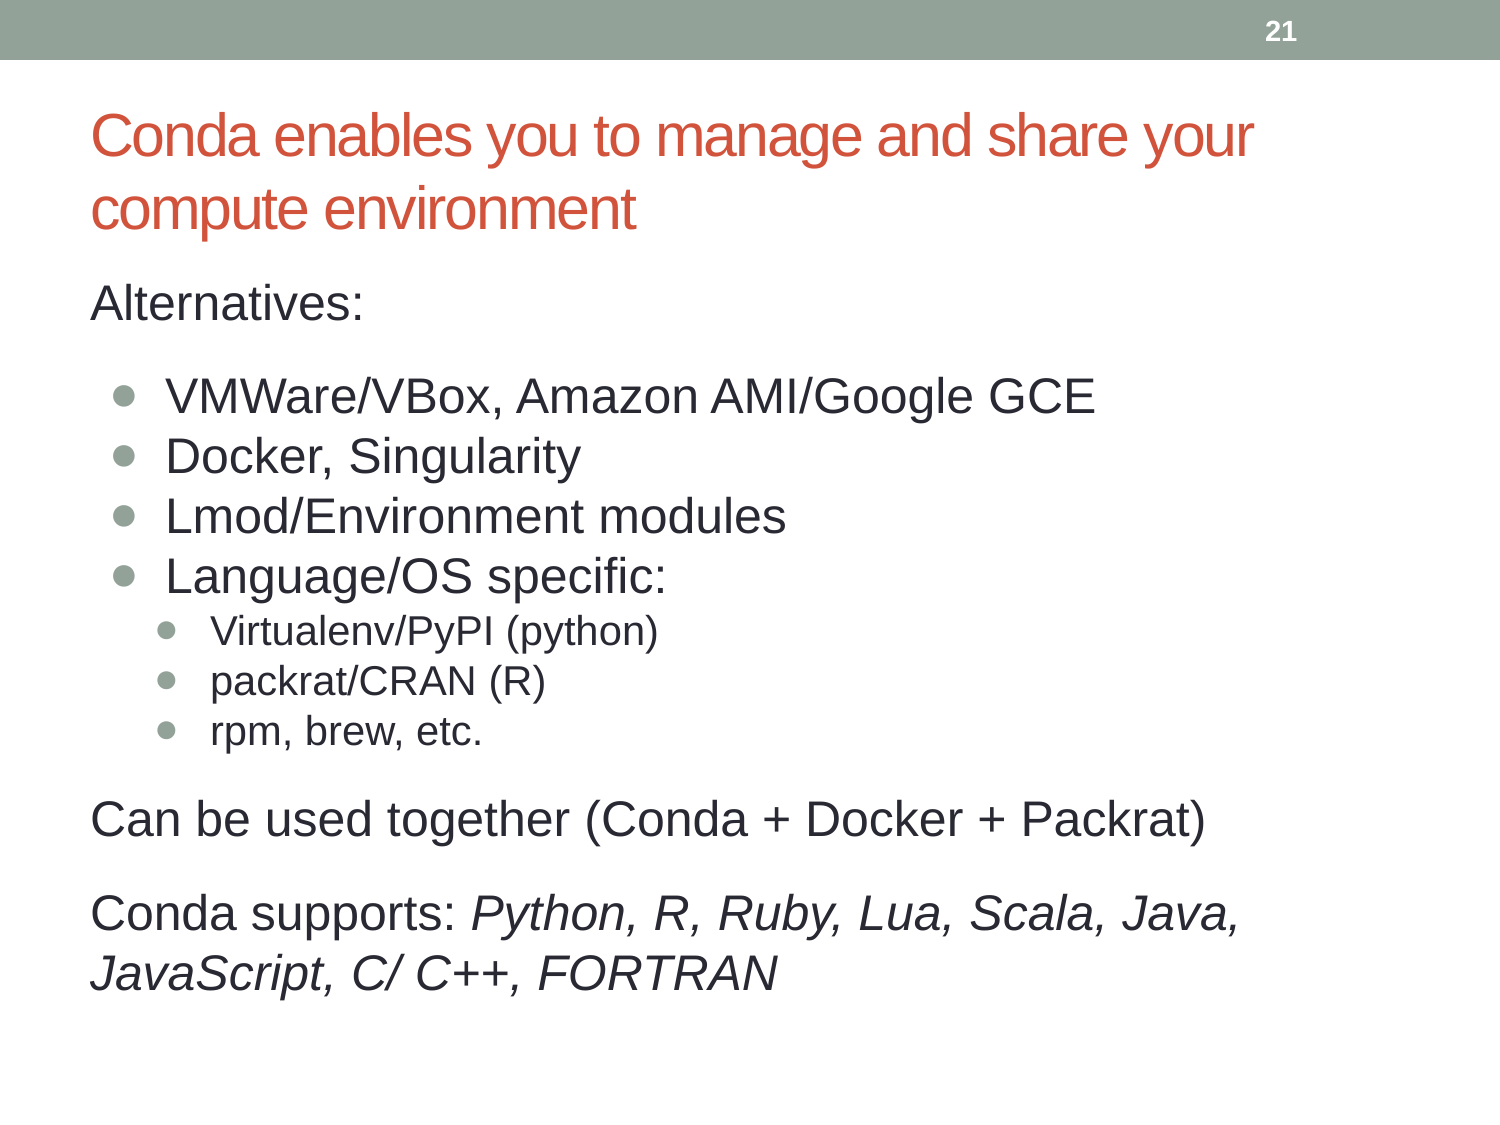

21
# Conda enables you to manage and share your compute environment
Alternatives:
VMWare/VBox, Amazon AMI/Google GCE
Docker, Singularity
Lmod/Environment modules
Language/OS specific:
Virtualenv/PyPI (python)
packrat/CRAN (R)
rpm, brew, etc.
Can be used together (Conda + Docker + Packrat)
Conda supports: Python, R, Ruby, Lua, Scala, Java, JavaScript, C/ C++, FORTRAN